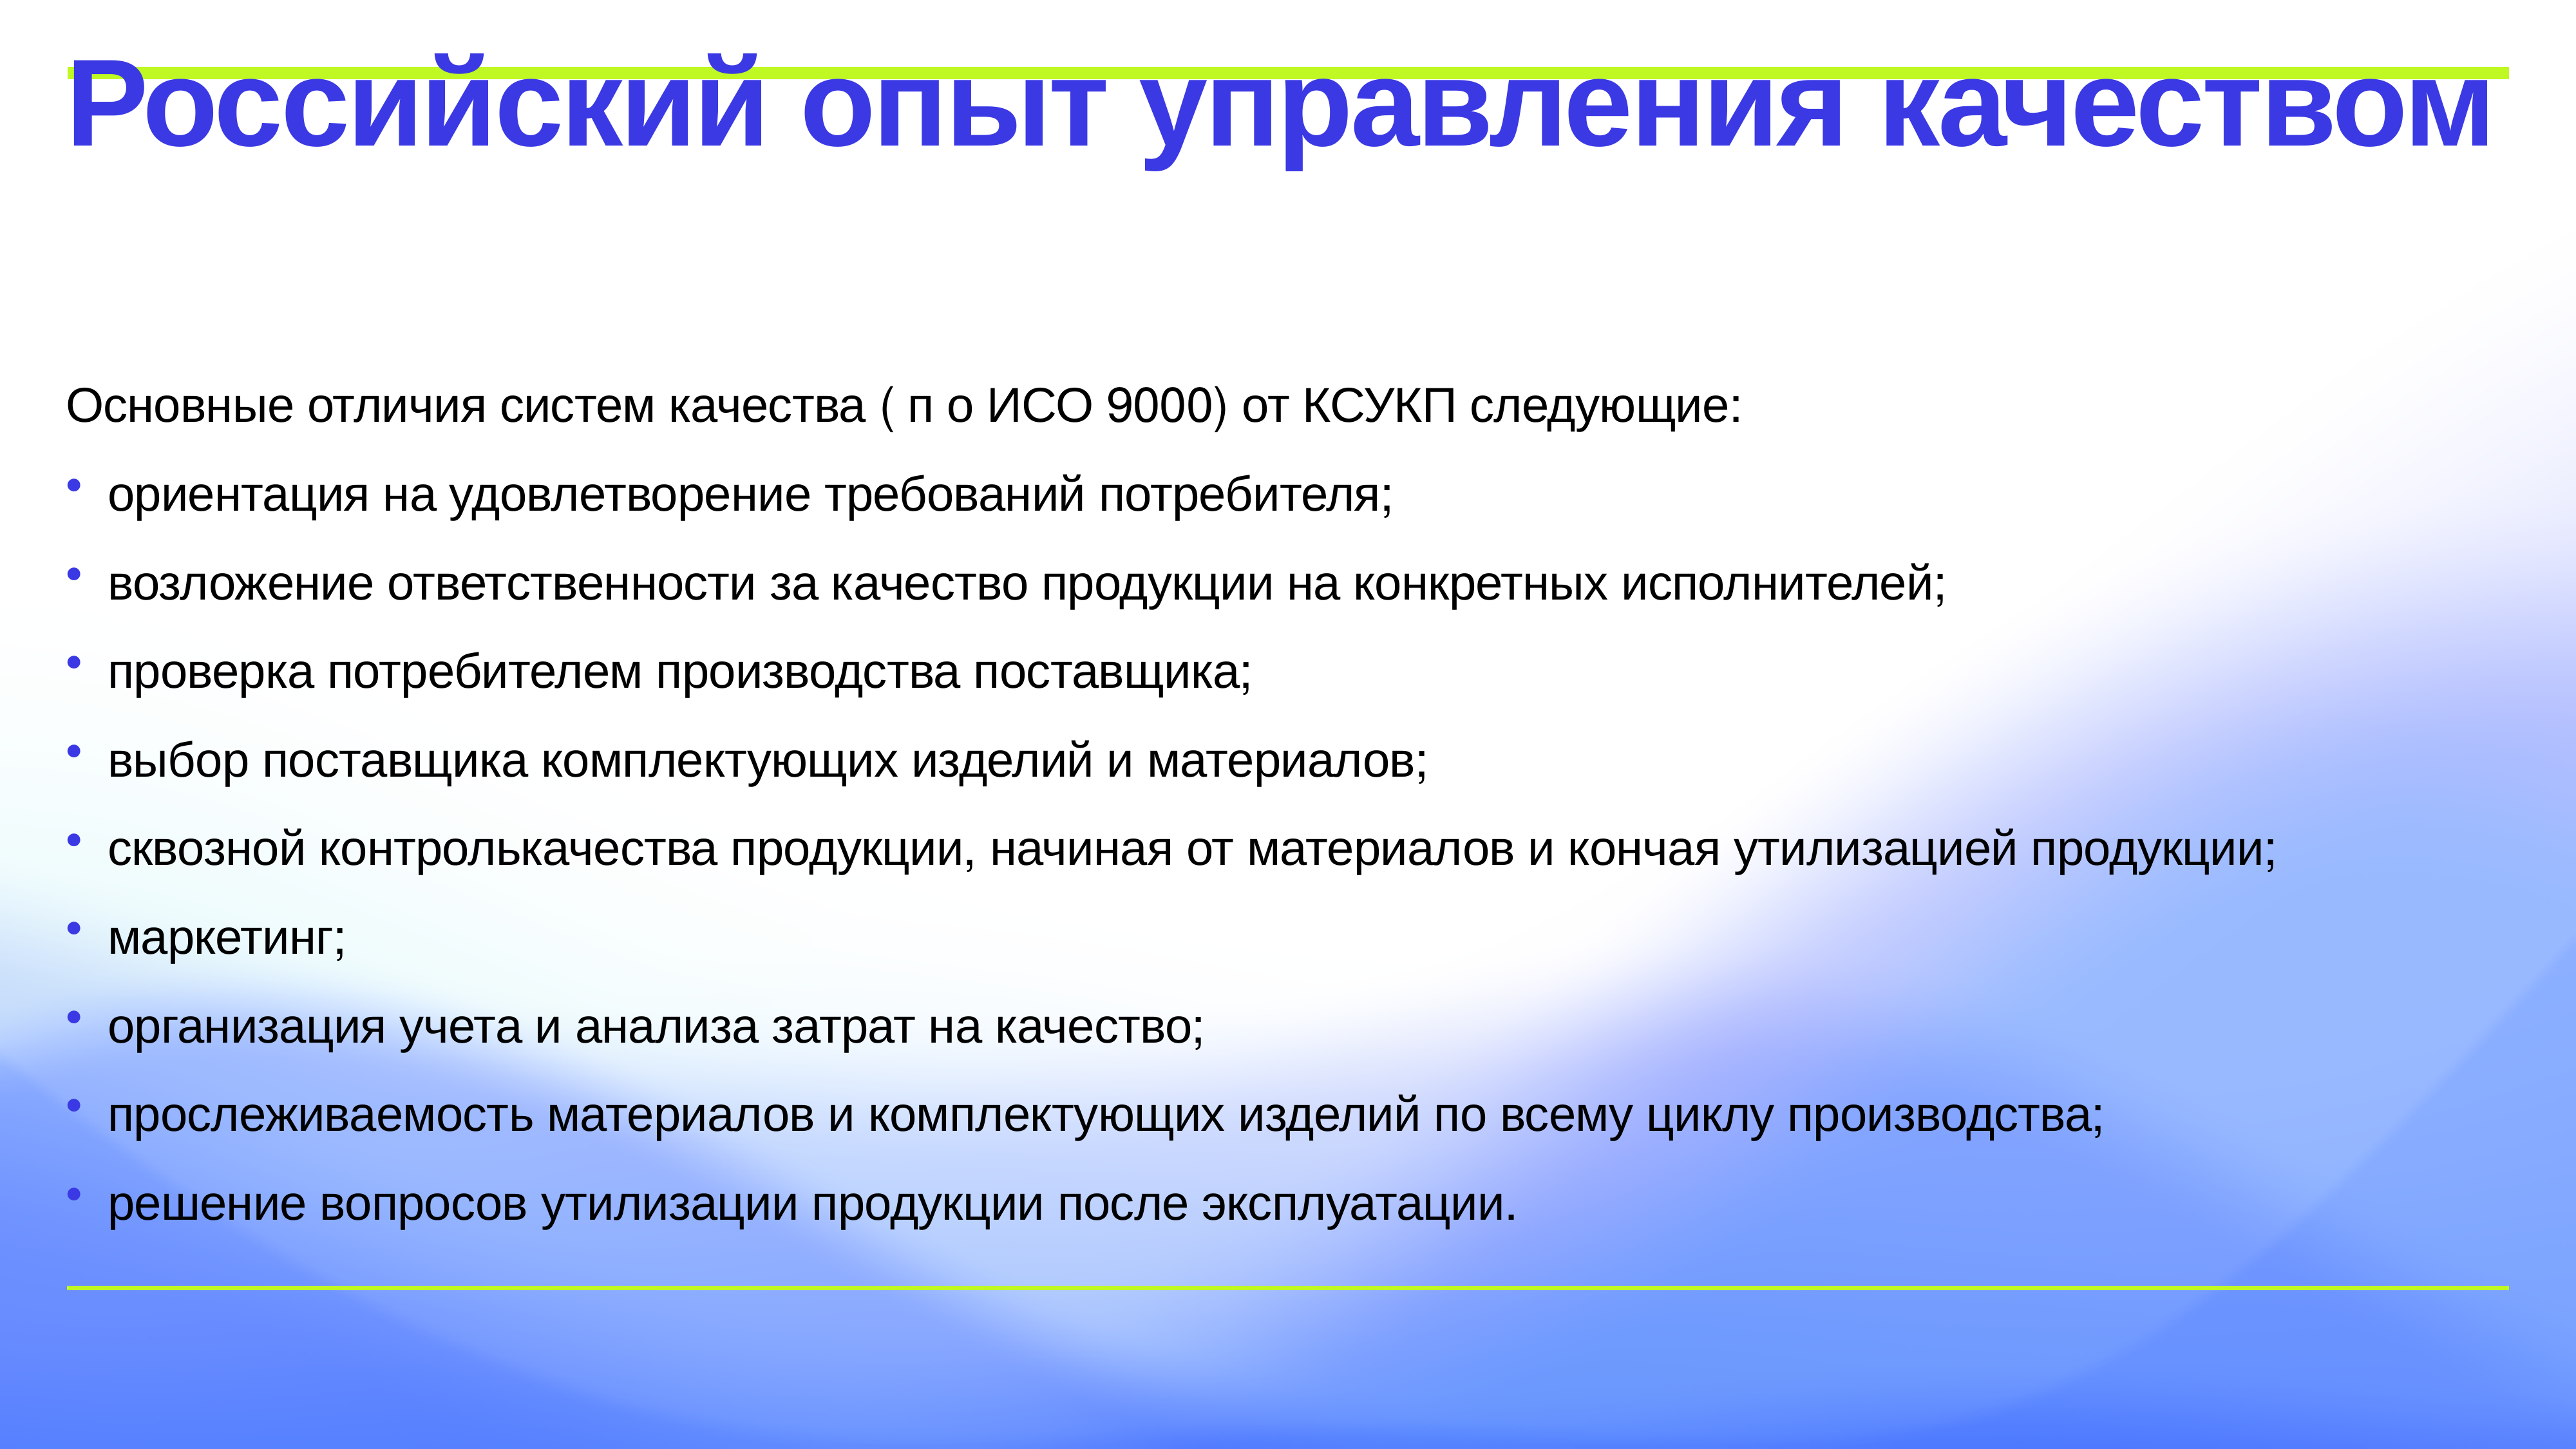

# Российский опыт управления качеством
Основные отличия систем качества ( п о ИСО 9000) от КСУКП следующие:
ориентация на удовлетворение требований потребителя;
возложение ответственности за качество продукции на конкретных исполнителей;
проверка потребителем производства поставщика;
выбор поставщика комплектующих изделий и материалов;
сквозной контролькачества продукции, начиная от материалов и кончая утилизацией продукции;
маркетинг;
организация учета и анализа затрат на качество;
прослеживаемость материалов и комплектующих изделий по всему циклу производства;
решение вопросов утилизации продукции после эксплуатации.
10